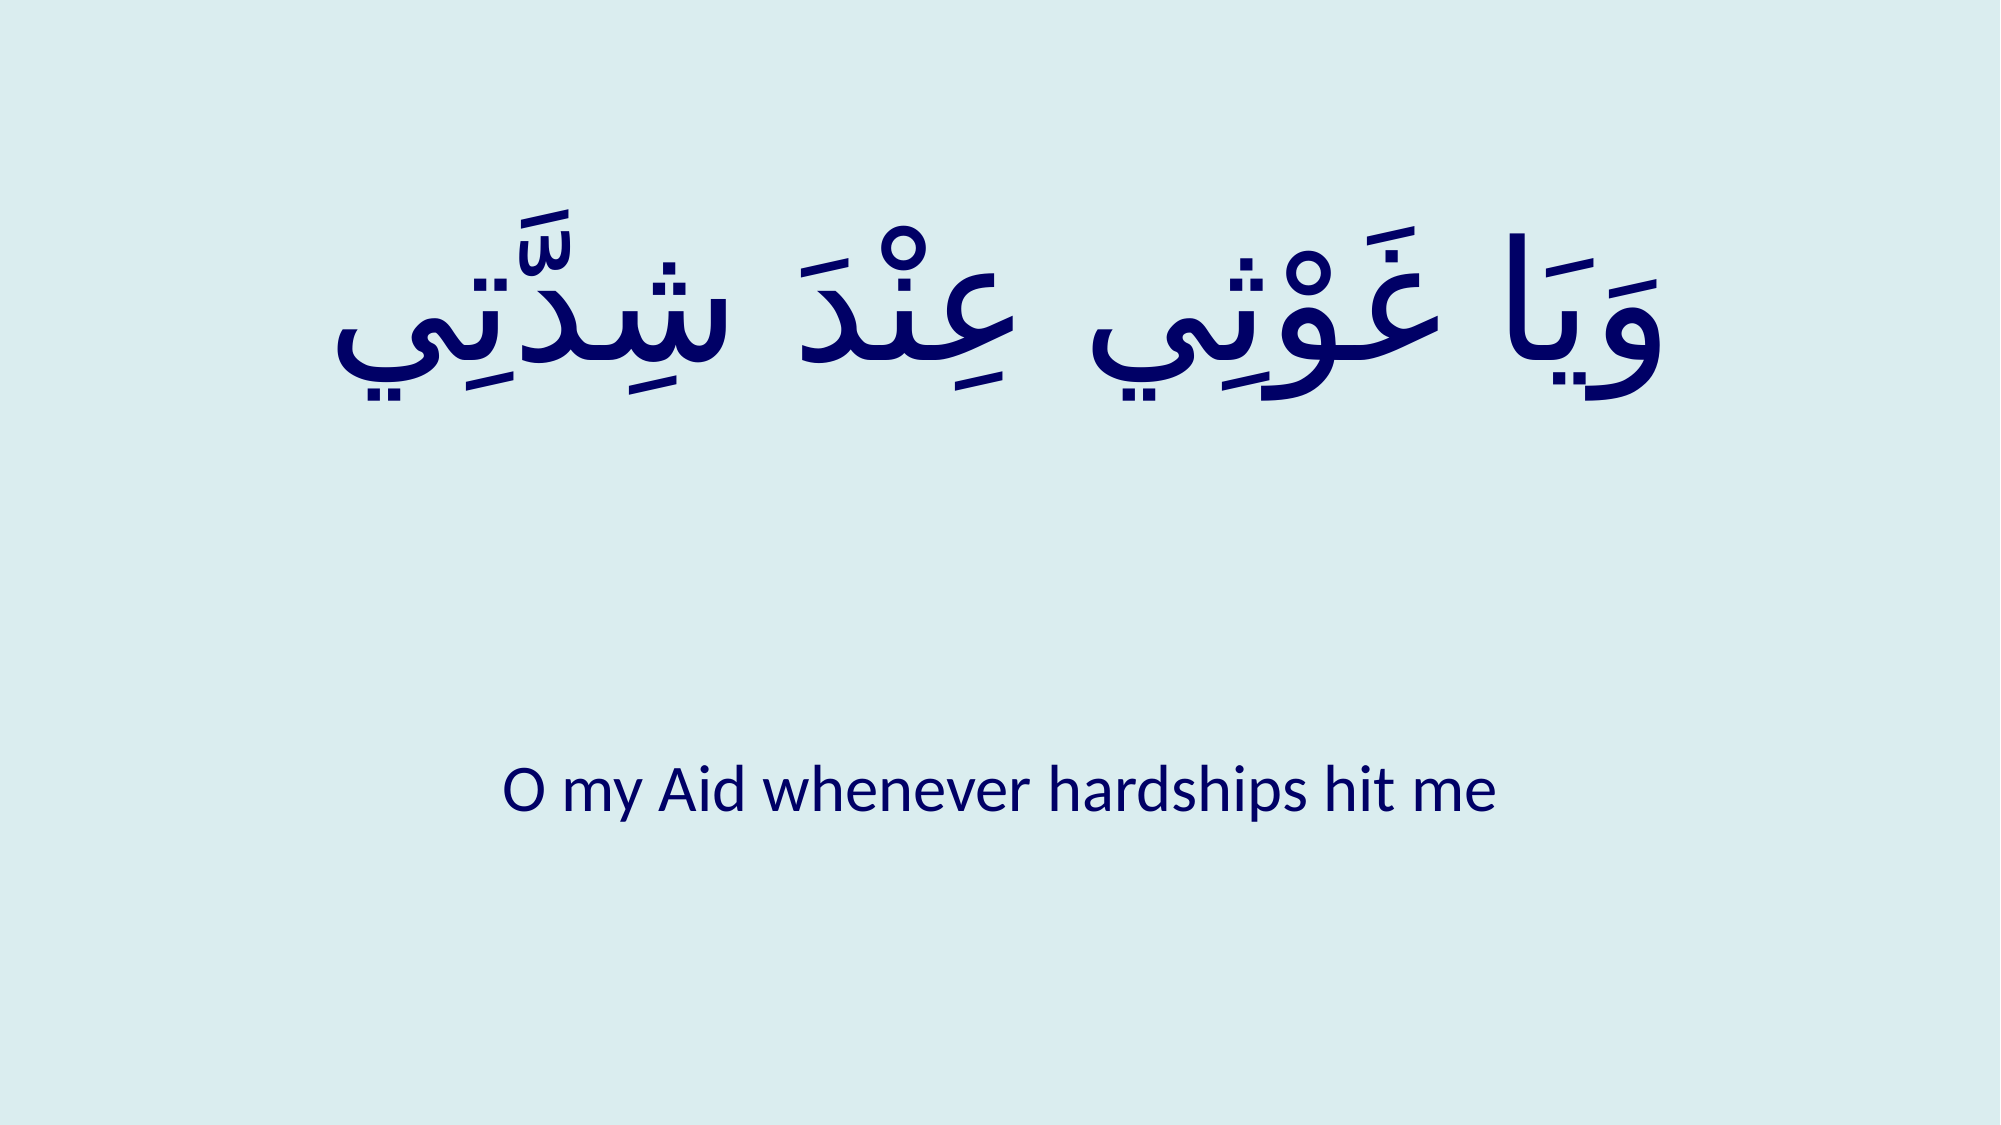

# وَيَا غَوْثِي عِنْدَ شِدَّتِي
O my Aid whenever hardships hit me